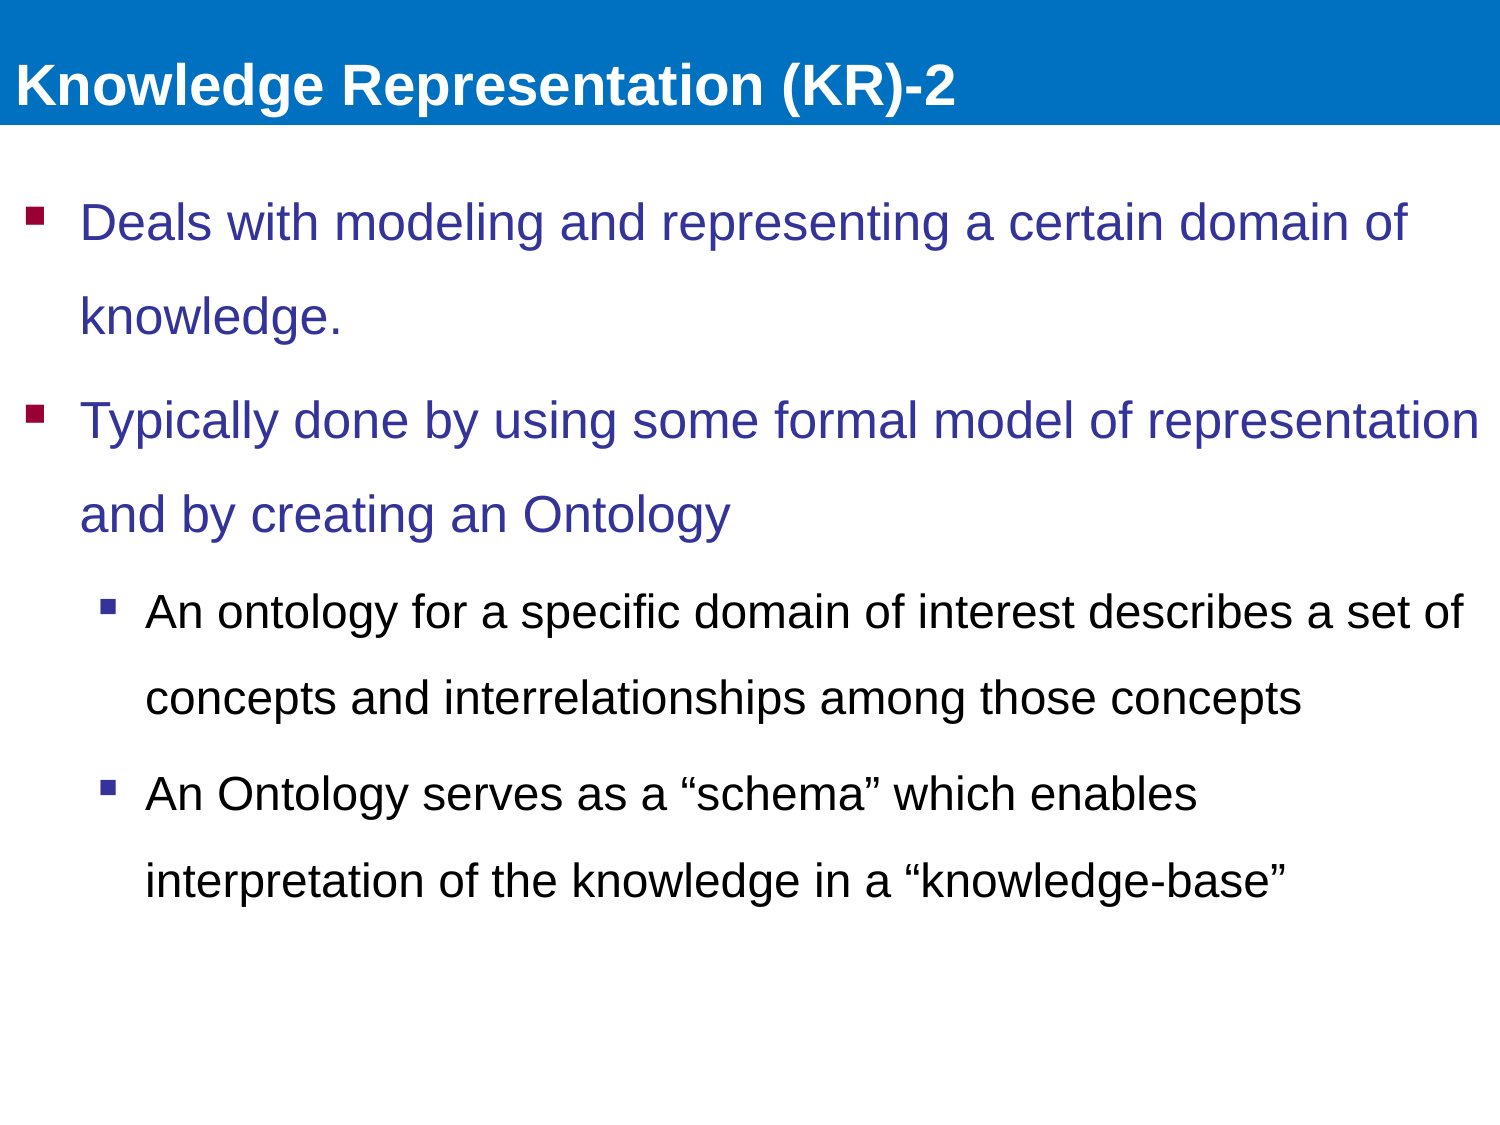

# Knowledge Representation (KR)-2
Deals with modeling and representing a certain domain of knowledge.
Typically done by using some formal model of representation and by creating an Ontology
An ontology for a specific domain of interest describes a set of concepts and interrelationships among those concepts
An Ontology serves as a “schema” which enables interpretation of the knowledge in a “knowledge-base”